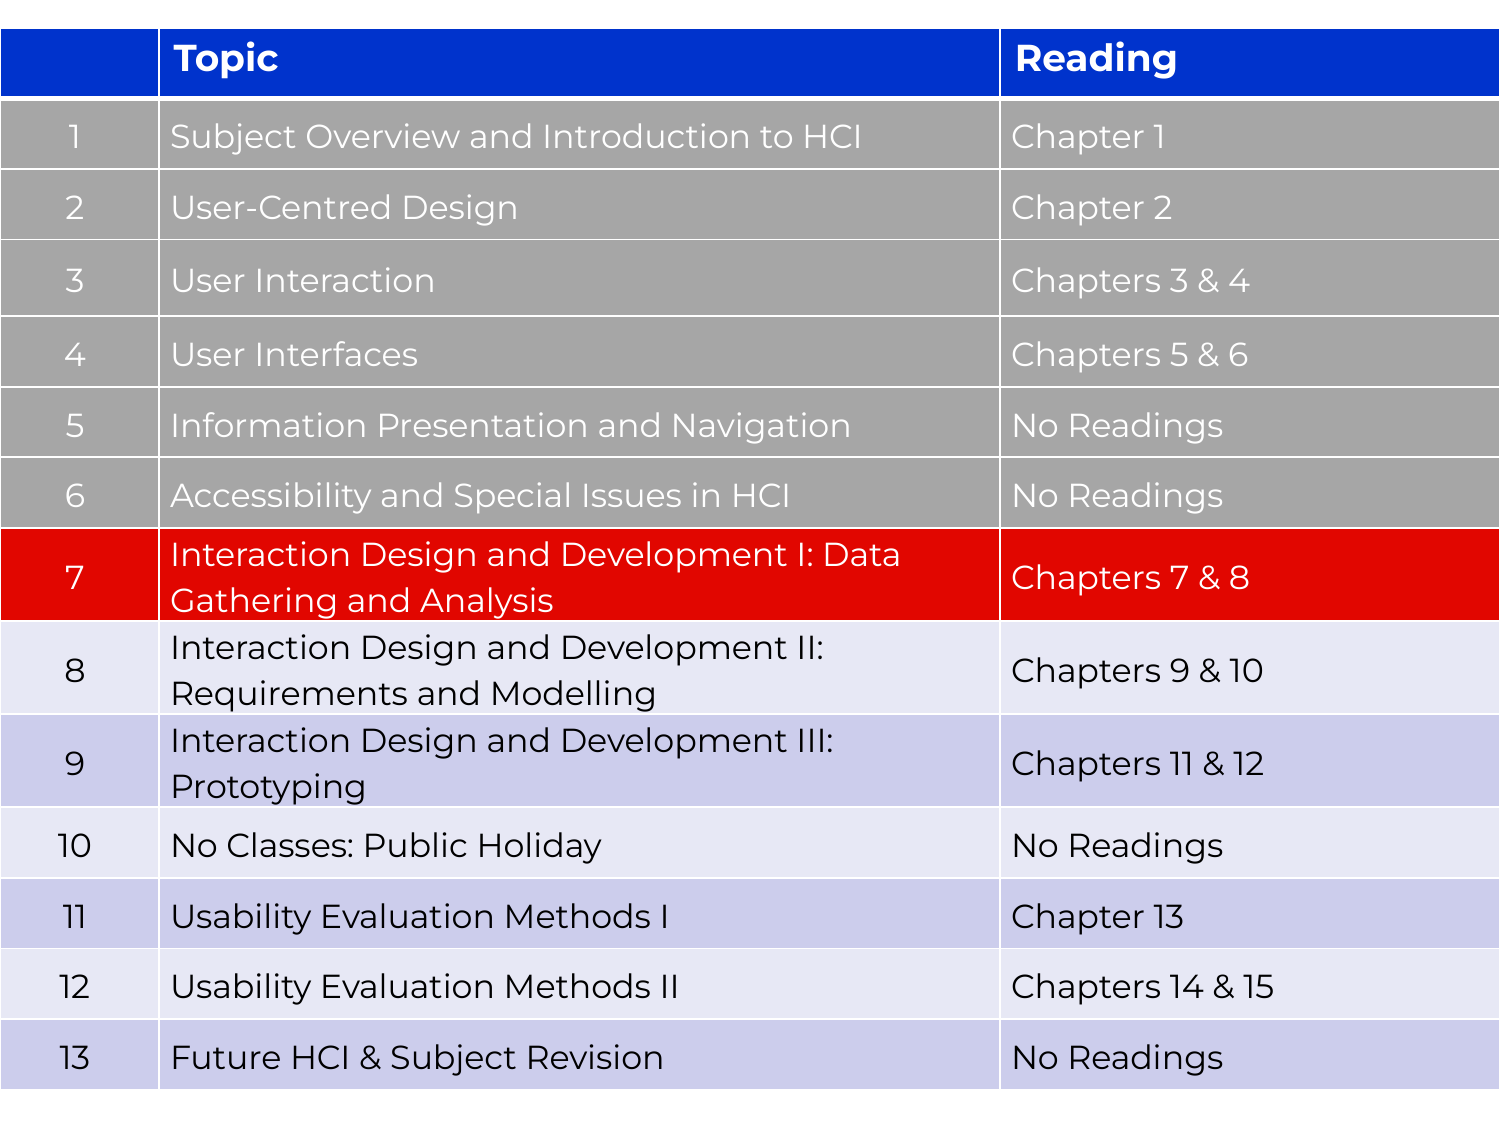

|  | Topic | Reading |
| --- | --- | --- |
| 1 | Subject Overview and Introduction to HCI | Chapter 1 |
| 2 | User-Centred Design | Chapter 2 |
| 3 | User Interaction | Chapters 3 & 4 |
| 4 | User Interfaces | Chapters 5 & 6 |
| 5 | Information Presentation and Navigation | No Readings |
| 6 | Accessibility and Special Issues in HCI | No Readings |
| 7 | Interaction Design and Development I: Data Gathering and Analysis | Chapters 7 & 8 |
| 8 | Interaction Design and Development II: Requirements and Modelling | Chapters 9 & 10 |
| 9 | Interaction Design and Development III: Prototyping | Chapters 11 & 12 |
| 10 | No Classes: Public Holiday | No Readings |
| 11 | Usability Evaluation Methods I | Chapter 13 |
| 12 | Usability Evaluation Methods II | Chapters 14 & 15 |
| 13 | Future HCI & Subject Revision | No Readings |